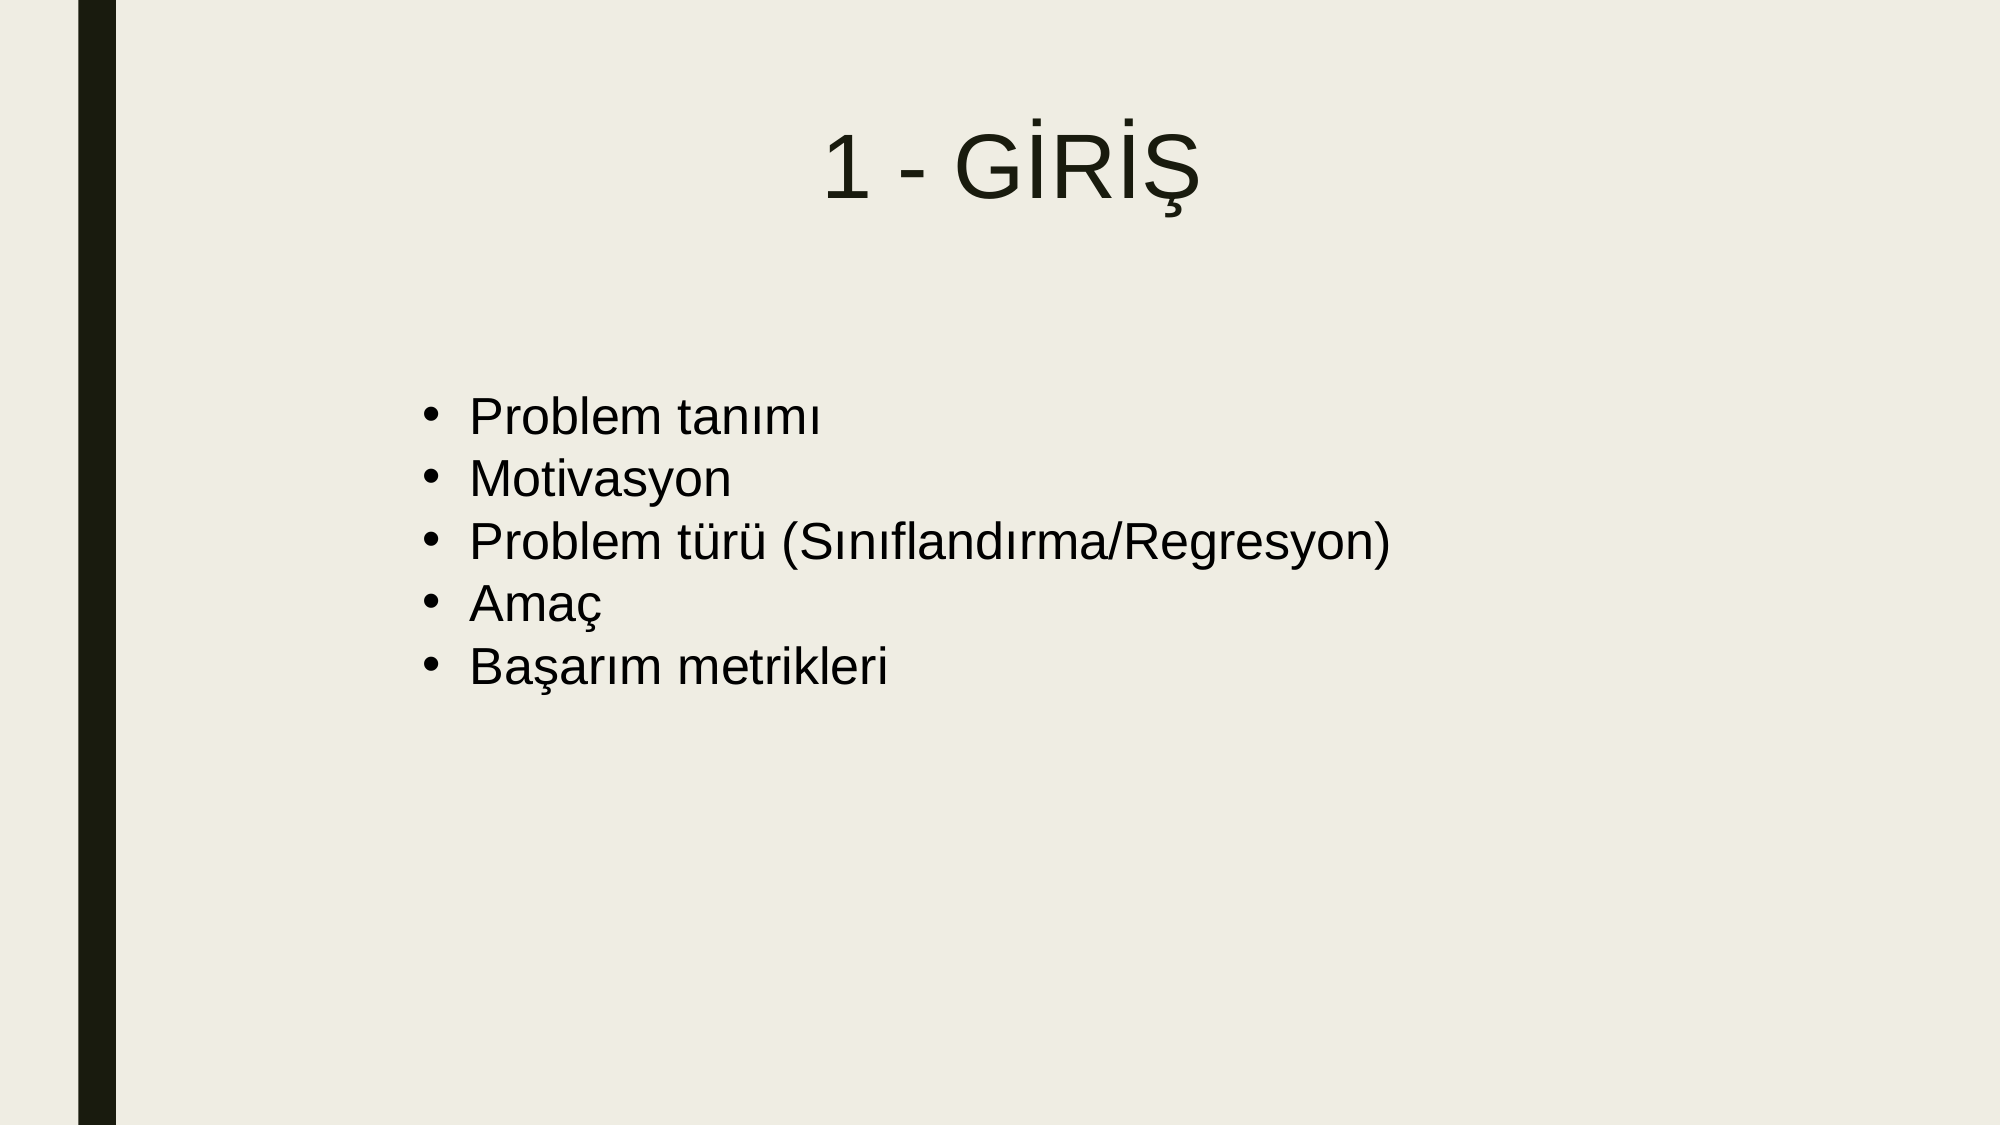

# 1 - GİRİŞ
Problem tanımı
Motivasyon
Problem türü (Sınıflandırma/Regresyon)
Amaç
Başarım metrikleri